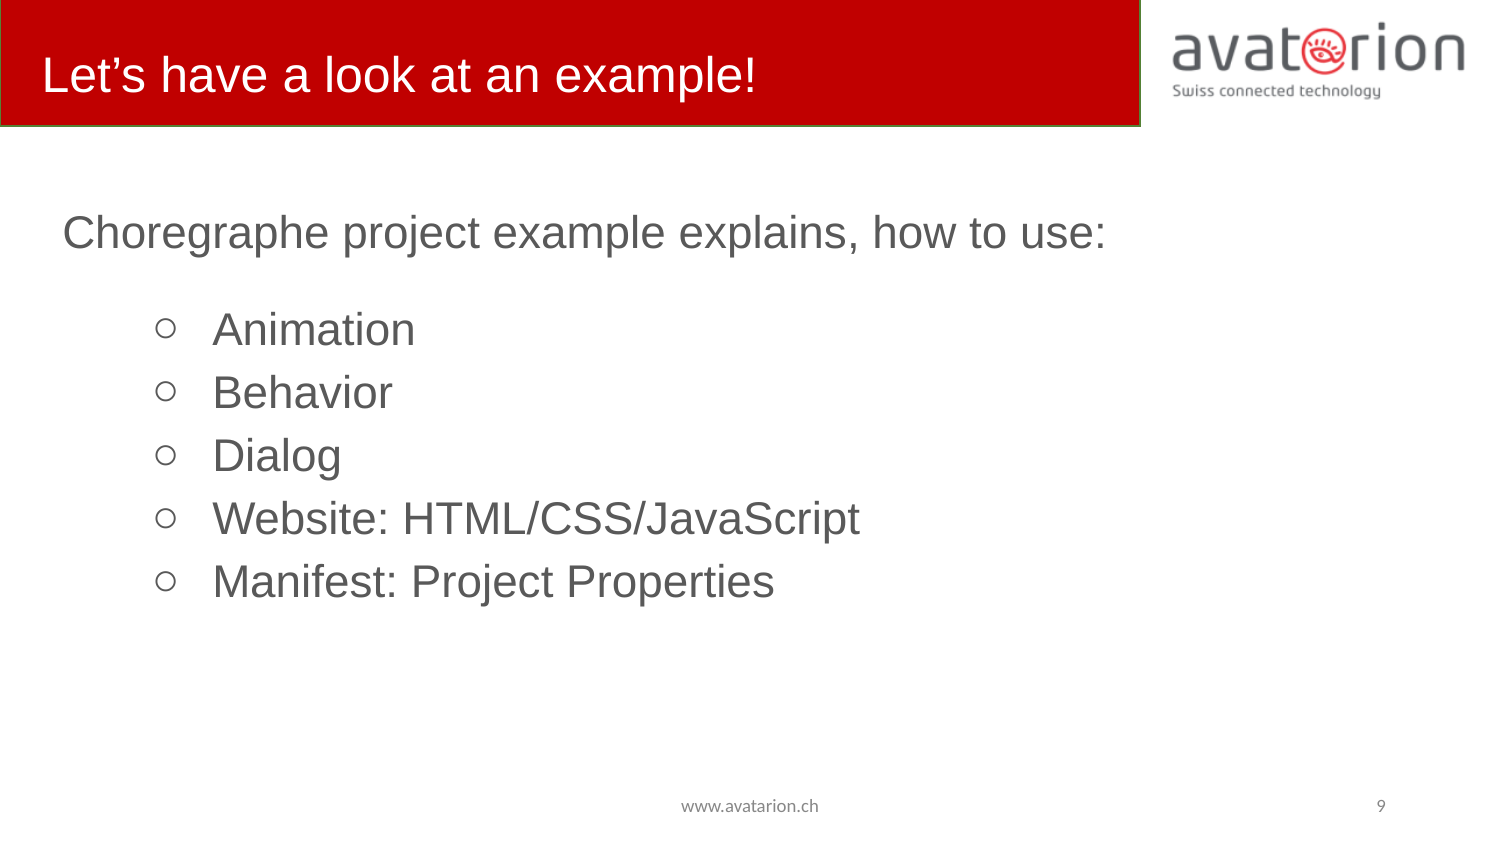

# Let’s have a look at an example!
Choregraphe project example explains, how to use:
Animation
Behavior
Dialog
Website: HTML/CSS/JavaScript
Manifest: Project Properties

www.avatarion.ch
9